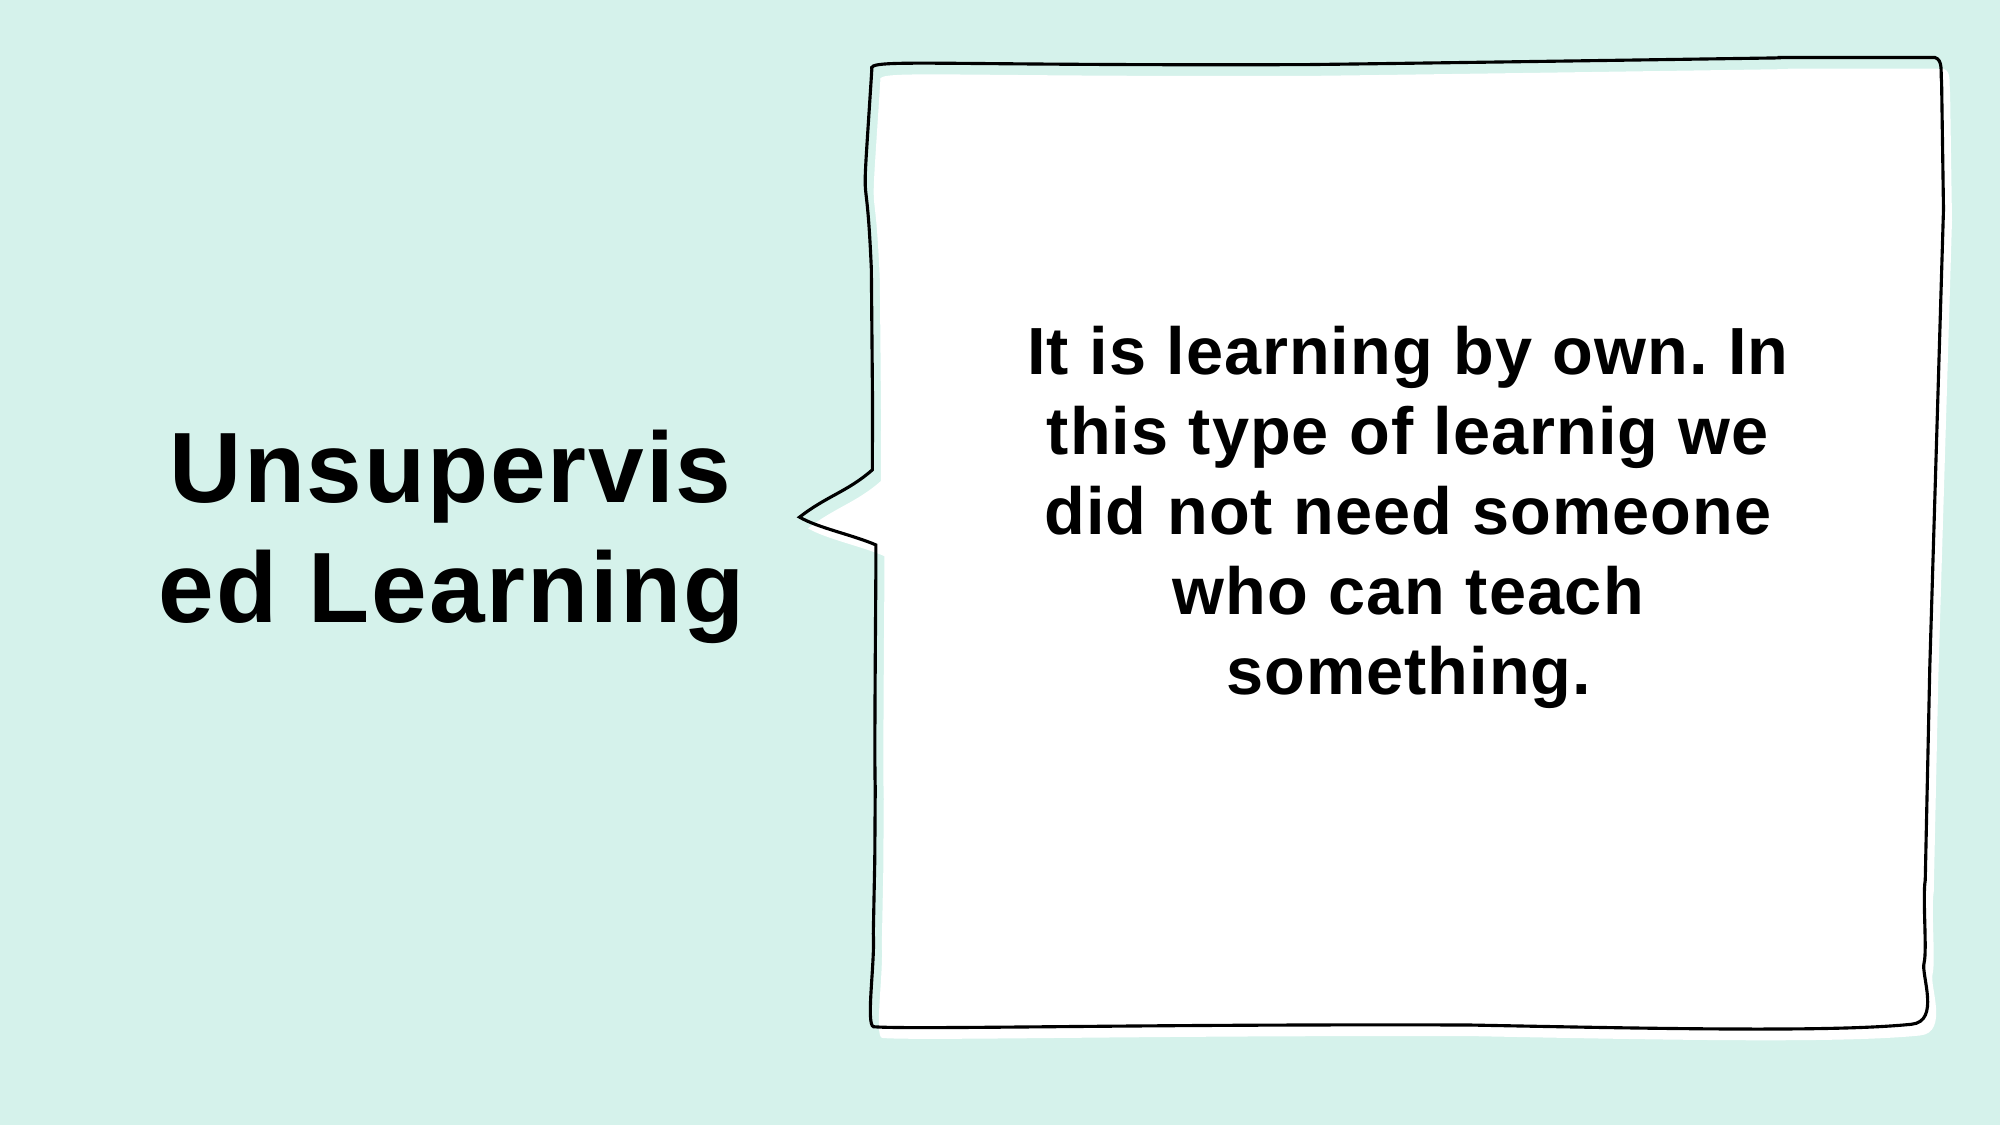

# Unsupervised Learning
It is learning by own. In this type of learnig we did not need someone who can teach something.